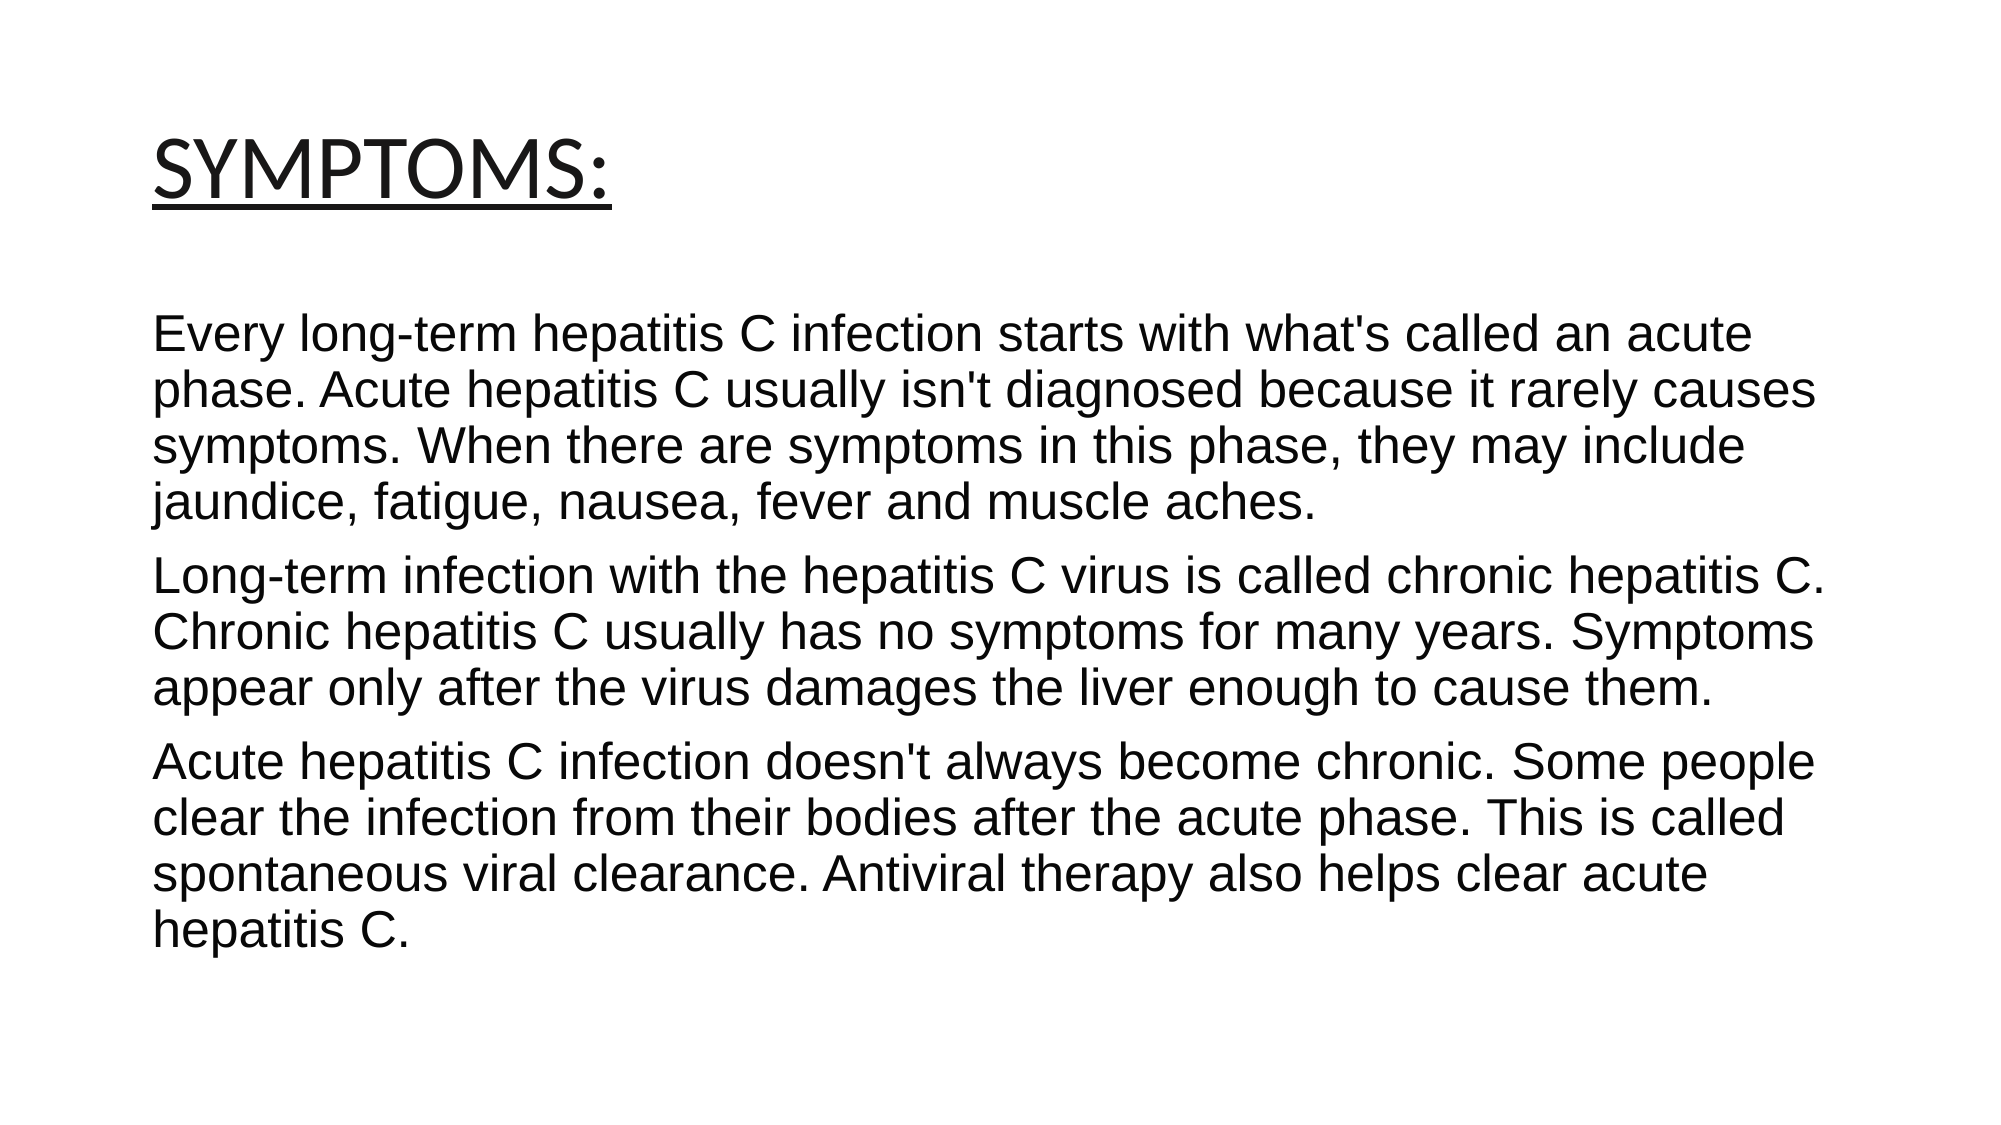

# SYMPTOMS:
Every long-term hepatitis C infection starts with what's called an acute phase. Acute hepatitis C usually isn't diagnosed because it rarely causes symptoms. When there are symptoms in this phase, they may include jaundice, fatigue, nausea, fever and muscle aches.
Long-term infection with the hepatitis C virus is called chronic hepatitis C. Chronic hepatitis C usually has no symptoms for many years. Symptoms appear only after the virus damages the liver enough to cause them.
Acute hepatitis C infection doesn't always become chronic. Some people clear the infection from their bodies after the acute phase. This is called spontaneous viral clearance. Antiviral therapy also helps clear acute hepatitis C.